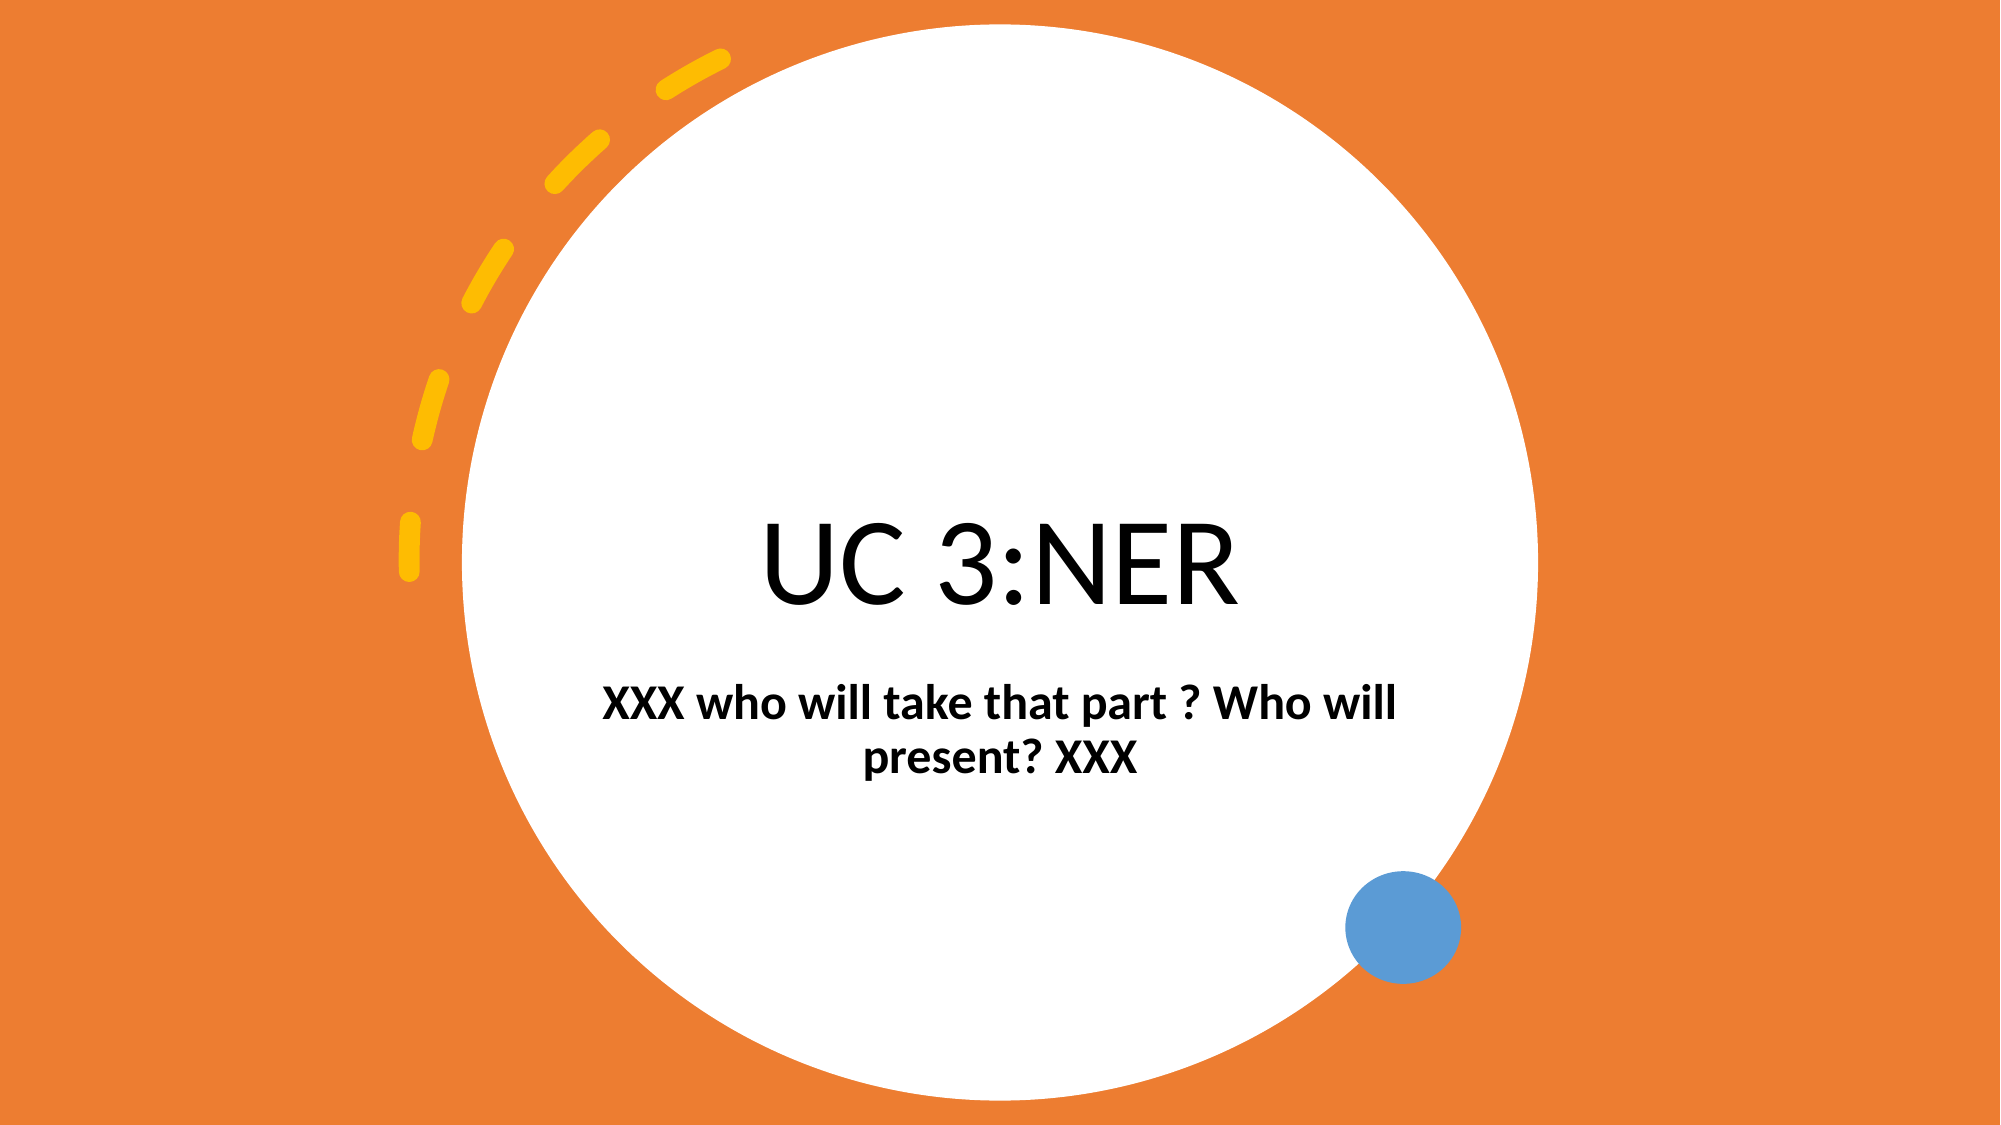

# UC 3:NER
XXX who will take that part ? Who will present? XXX